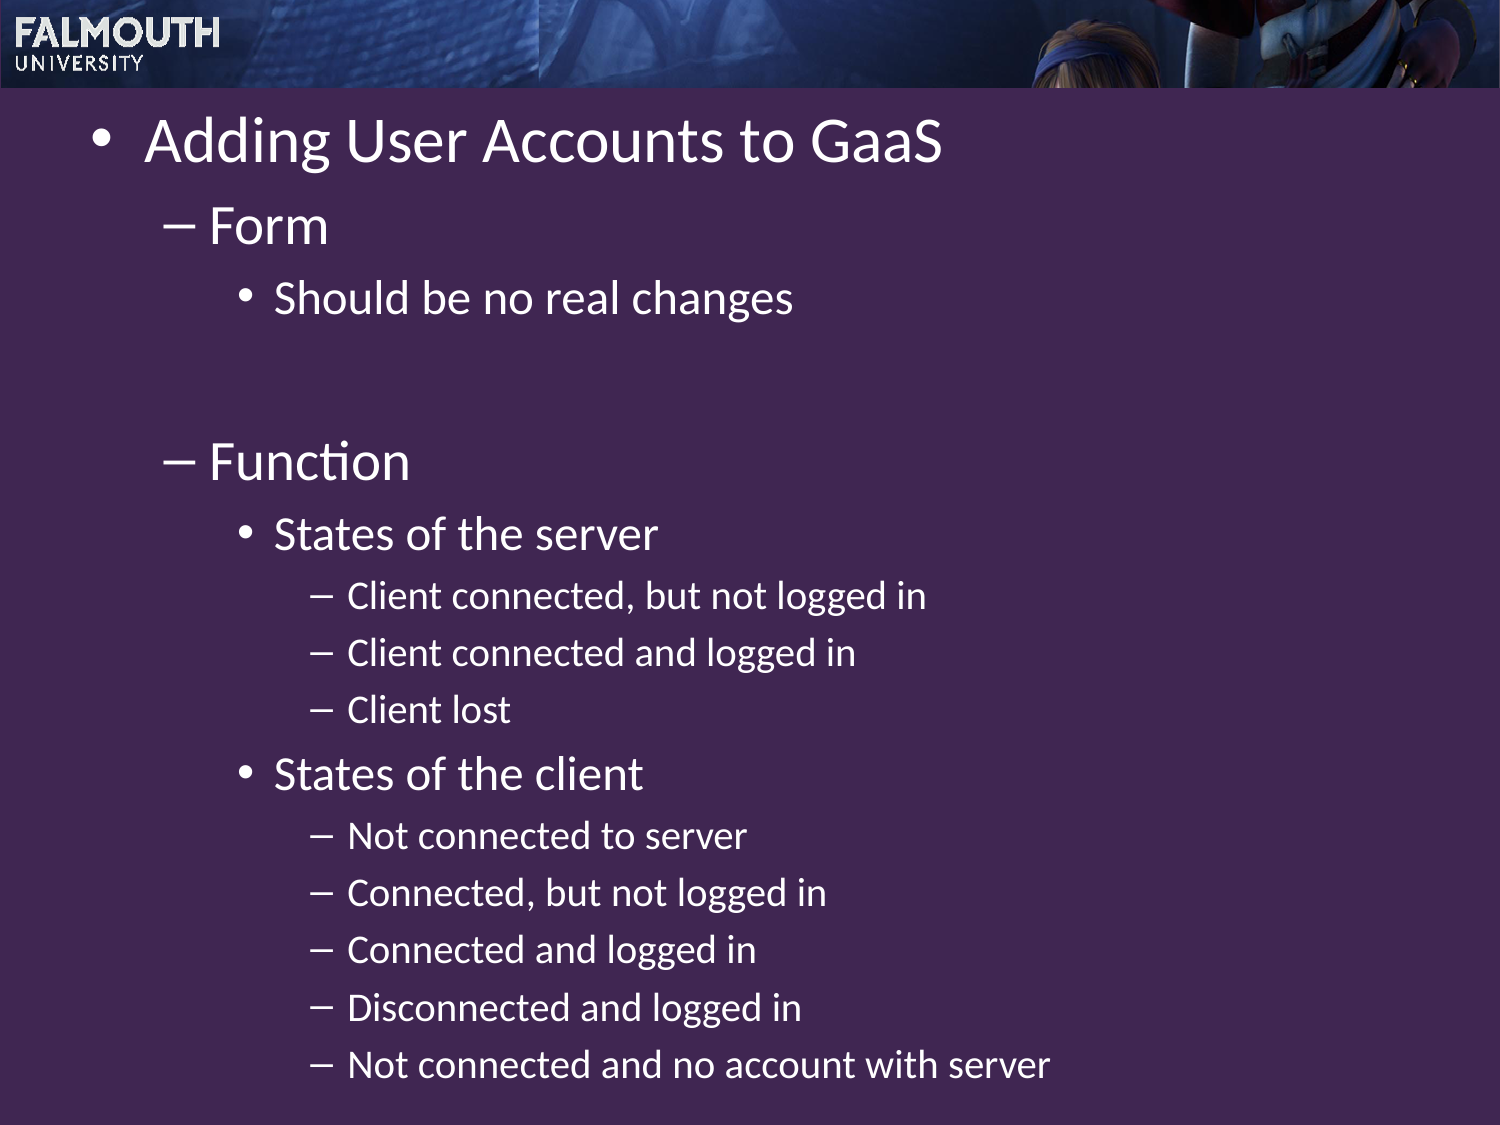

Adding User Accounts to GaaS
Form
Should be no real changes

Function
States of the server
Client connected, but not logged in
Client connected and logged in
Client lost
States of the client
Not connected to server
Connected, but not logged in
Connected and logged in
Disconnected and logged in
Not connected and no account with server